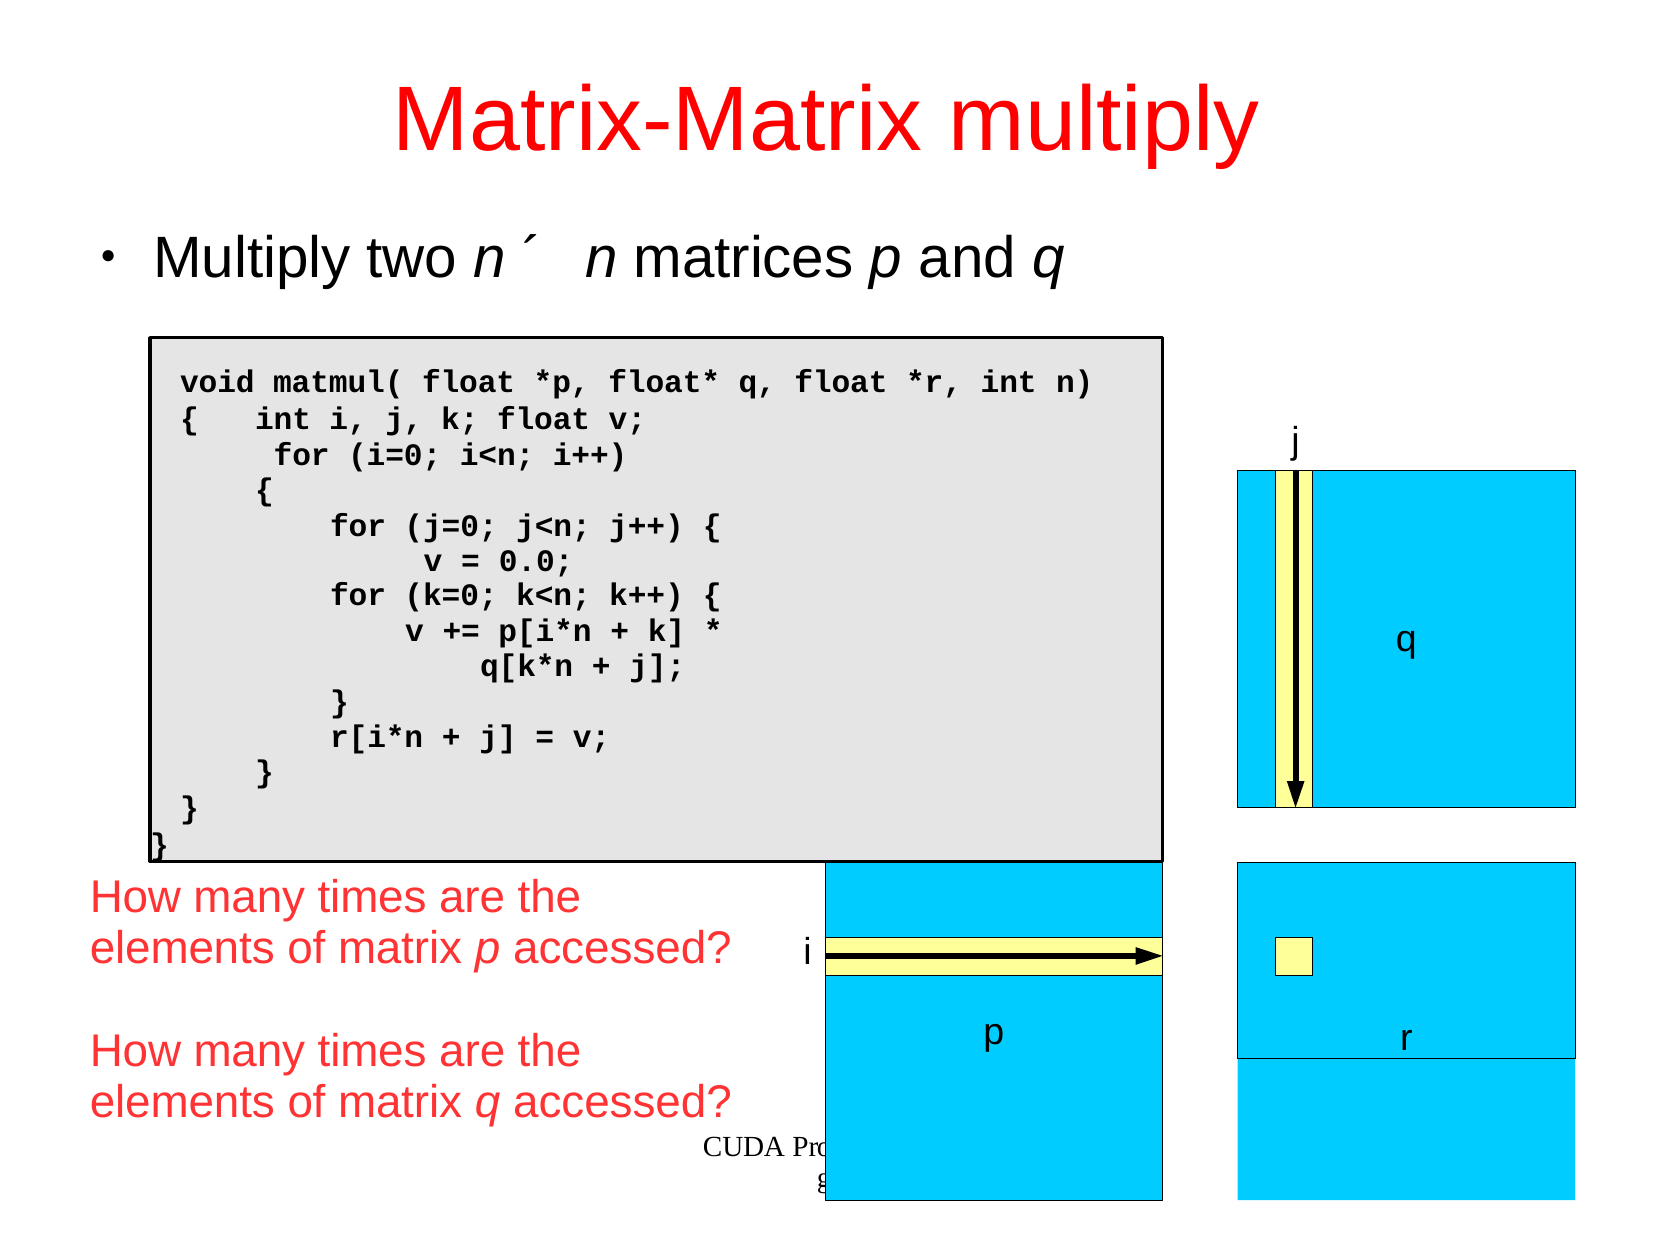

# Matrix-Matrix multiply
Multiply two n ´ n matrices p and q
●
void matmul( float *p, float* q, float *r, int n)
{	int i, j, k; float v;  for (i=0; i<n; i++) {
for (j=0; j<n; j++) {  v = 0.0;
for (k=0; k<n; k++) {
v += p[i*n + k] * q[k*n + j];
}
r[i*n + j] = v;
}
}
}
j

q

r
How many times are the  elements of matrix p accessed?
i

p
How many times are the  elements of matrix q accessed?
CUDA Pr
ogramming
87